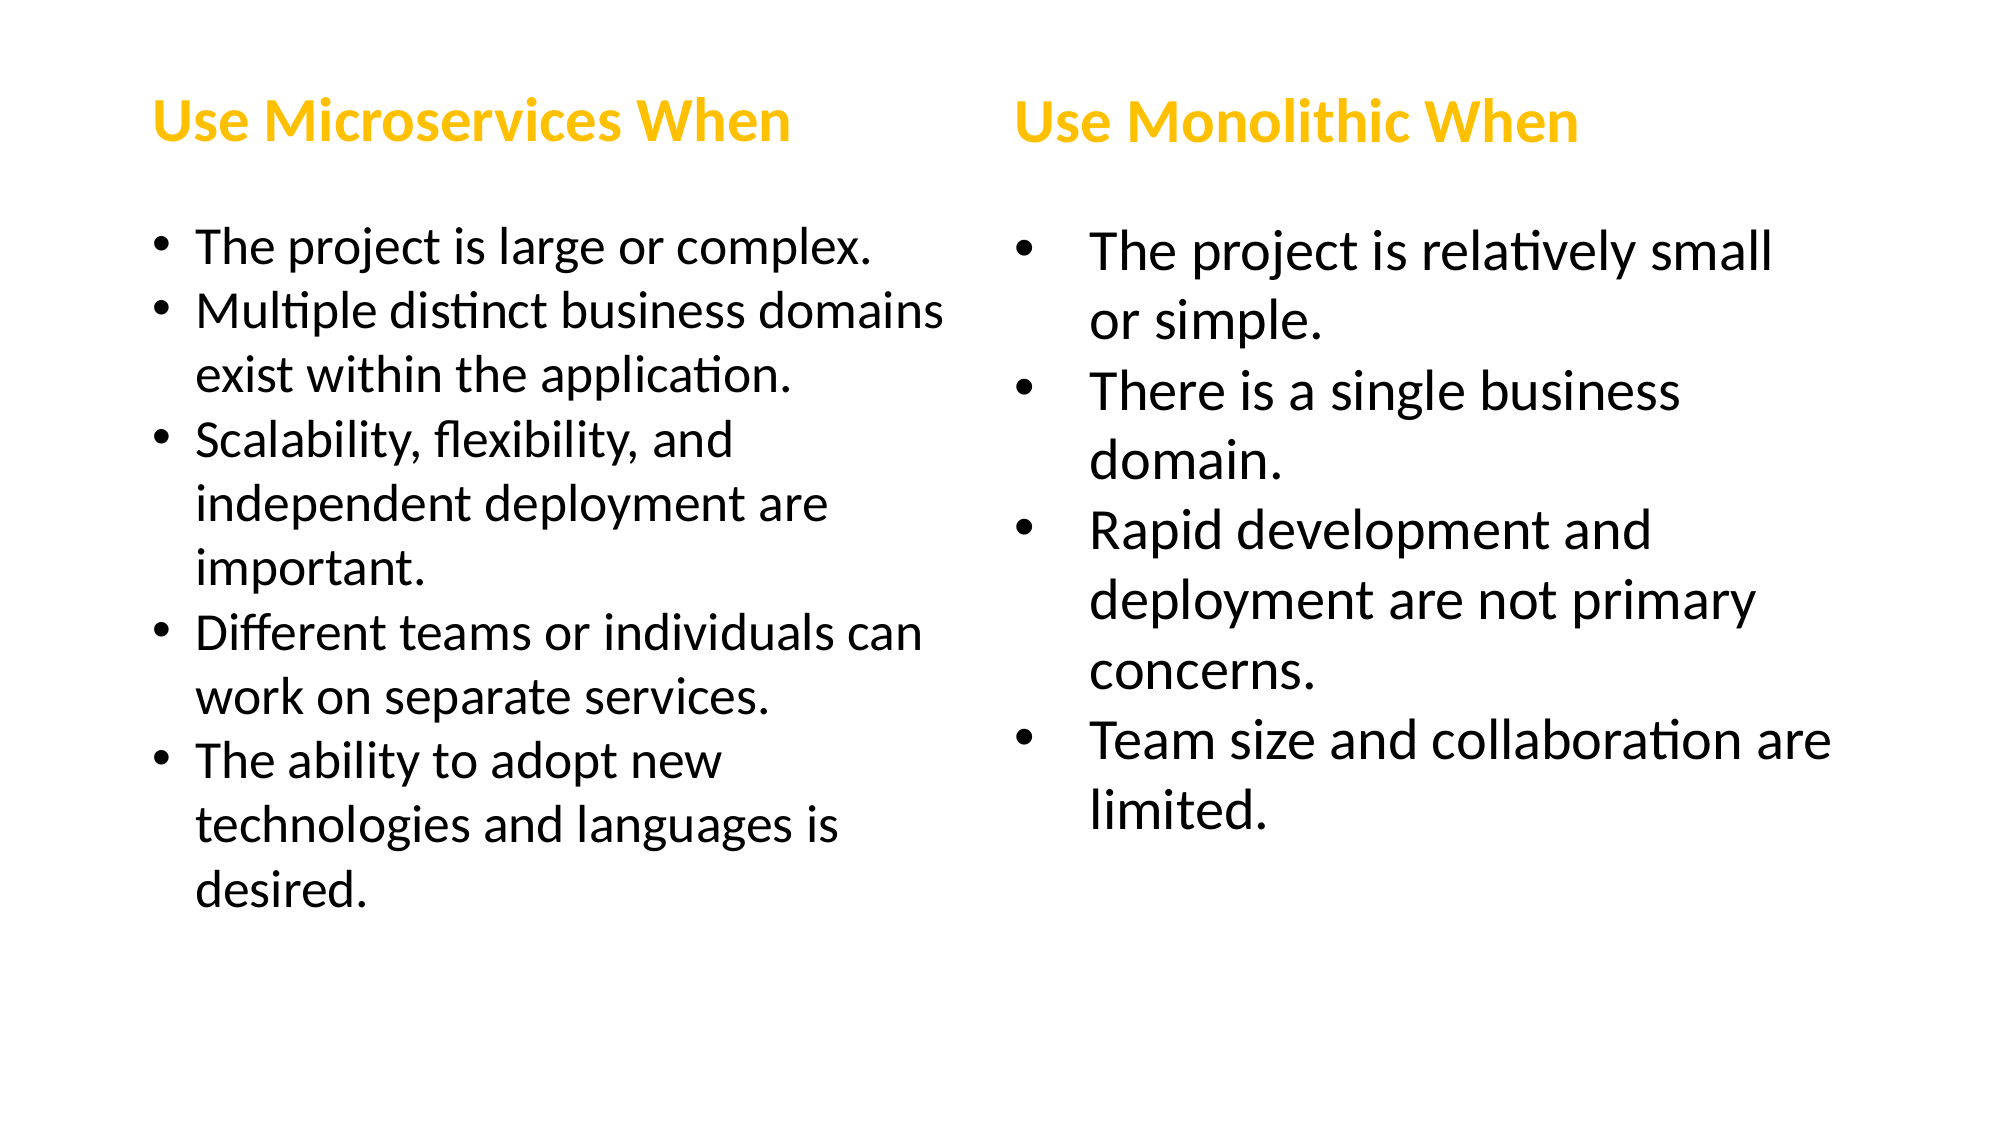

Use Microservices When
Use Monolithic When
The project is large or complex.
Multiple distinct business domains exist within the application.
Scalability, flexibility, and independent deployment are important.
Different teams or individuals can work on separate services.
The ability to adopt new technologies and languages is desired.

The project is relatively small or simple.
There is a single business domain.
Rapid development and deployment are not primary concerns.
Team size and collaboration are limited.